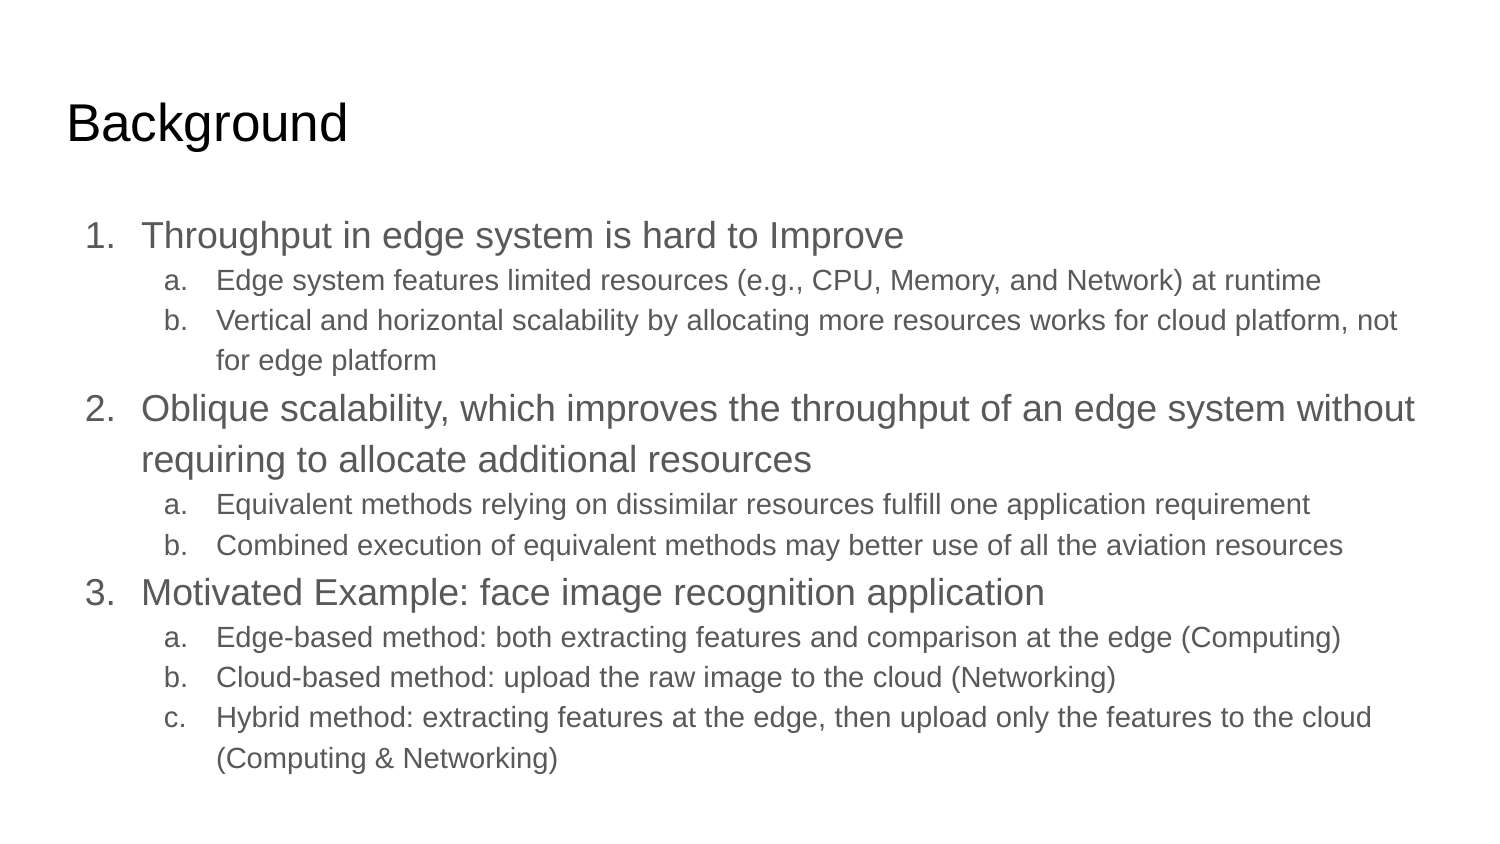

# Background
Throughput in edge system is hard to Improve
Edge system features limited resources (e.g., CPU, Memory, and Network) at runtime
Vertical and horizontal scalability by allocating more resources works for cloud platform, not for edge platform
Oblique scalability, which improves the throughput of an edge system without requiring to allocate additional resources
Equivalent methods relying on dissimilar resources fulfill one application requirement
Combined execution of equivalent methods may better use of all the aviation resources
Motivated Example: face image recognition application
Edge-based method: both extracting features and comparison at the edge (Computing)
Cloud-based method: upload the raw image to the cloud (Networking)
Hybrid method: extracting features at the edge, then upload only the features to the cloud (Computing & Networking)